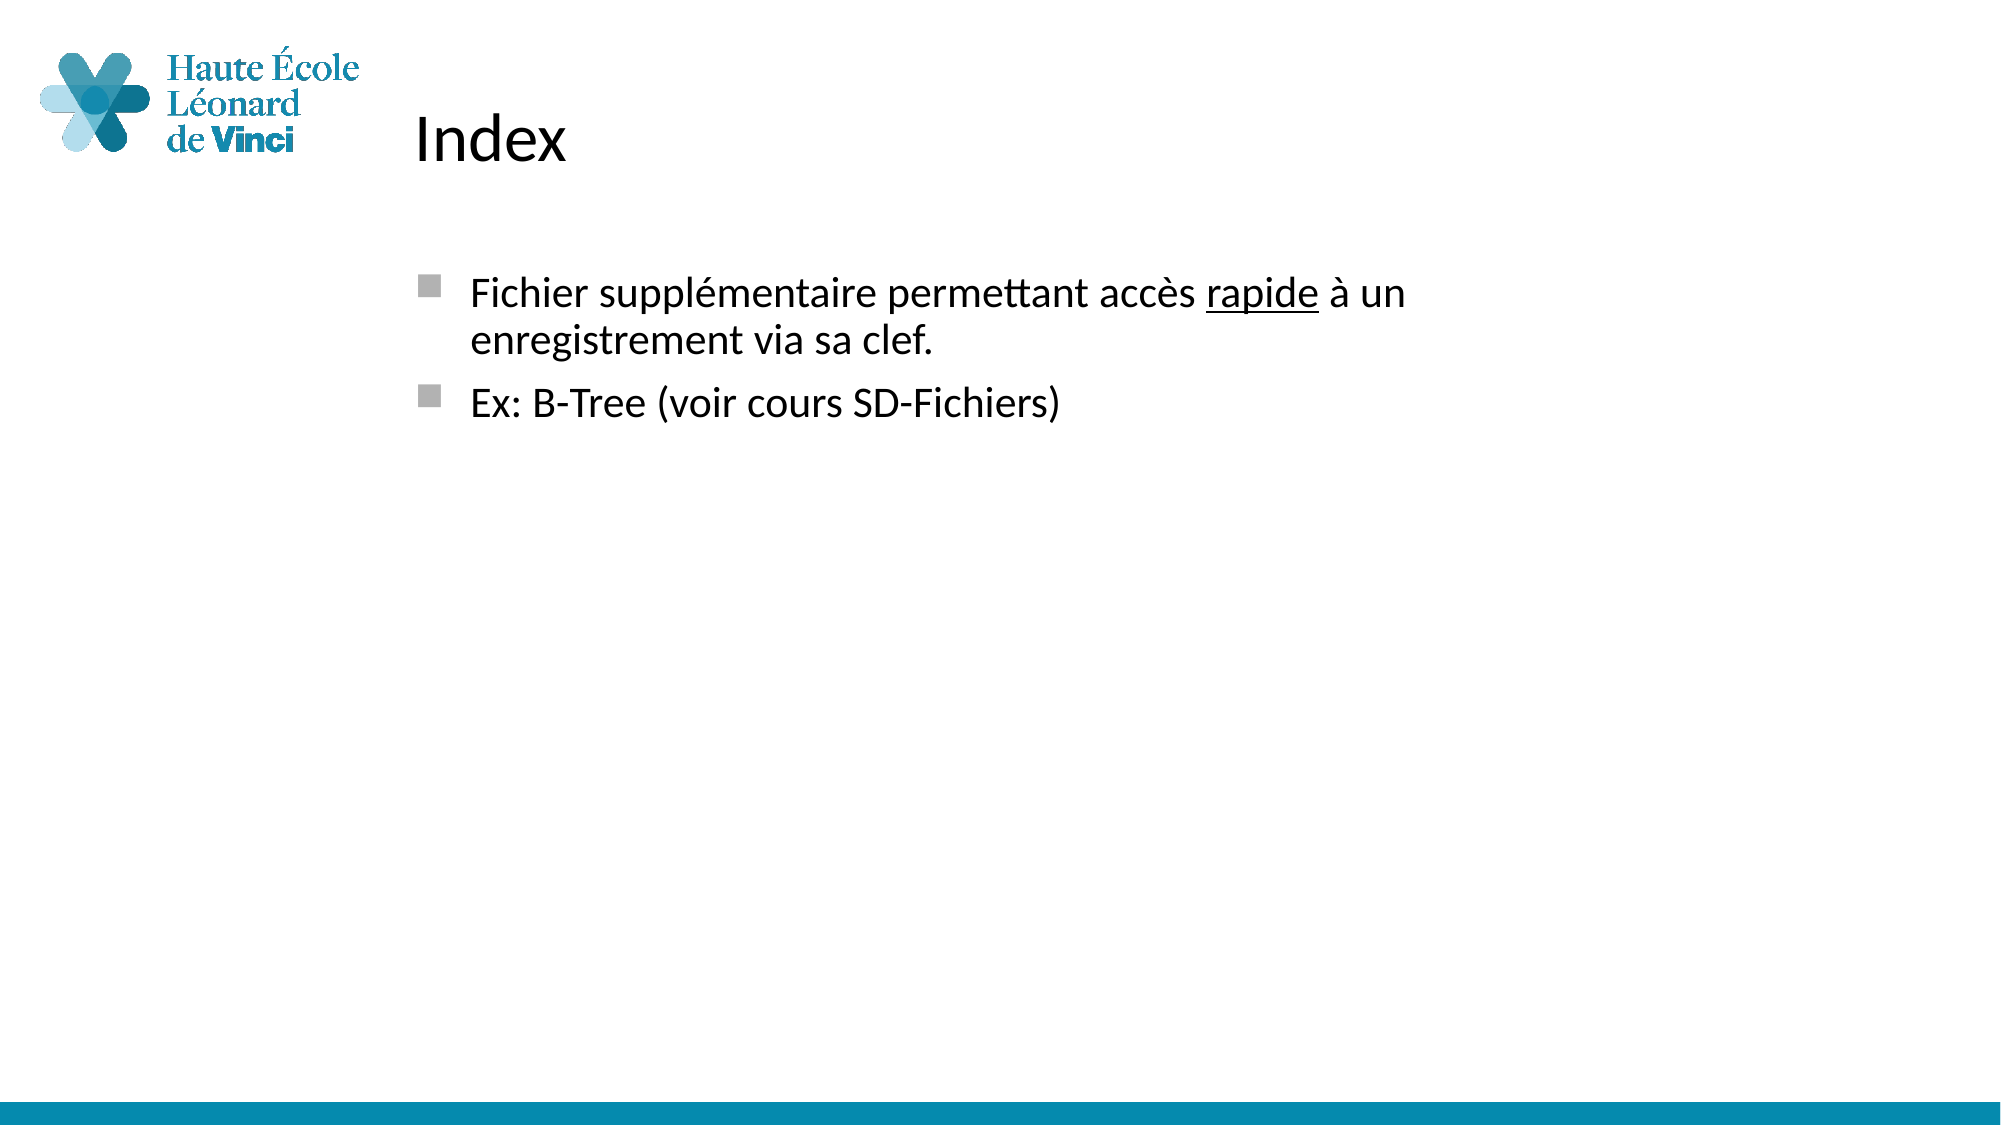

# Index
Fichier supplémentaire permettant accès rapide à un enregistrement via sa clef.
Ex: B-Tree (voir cours SD-Fichiers)